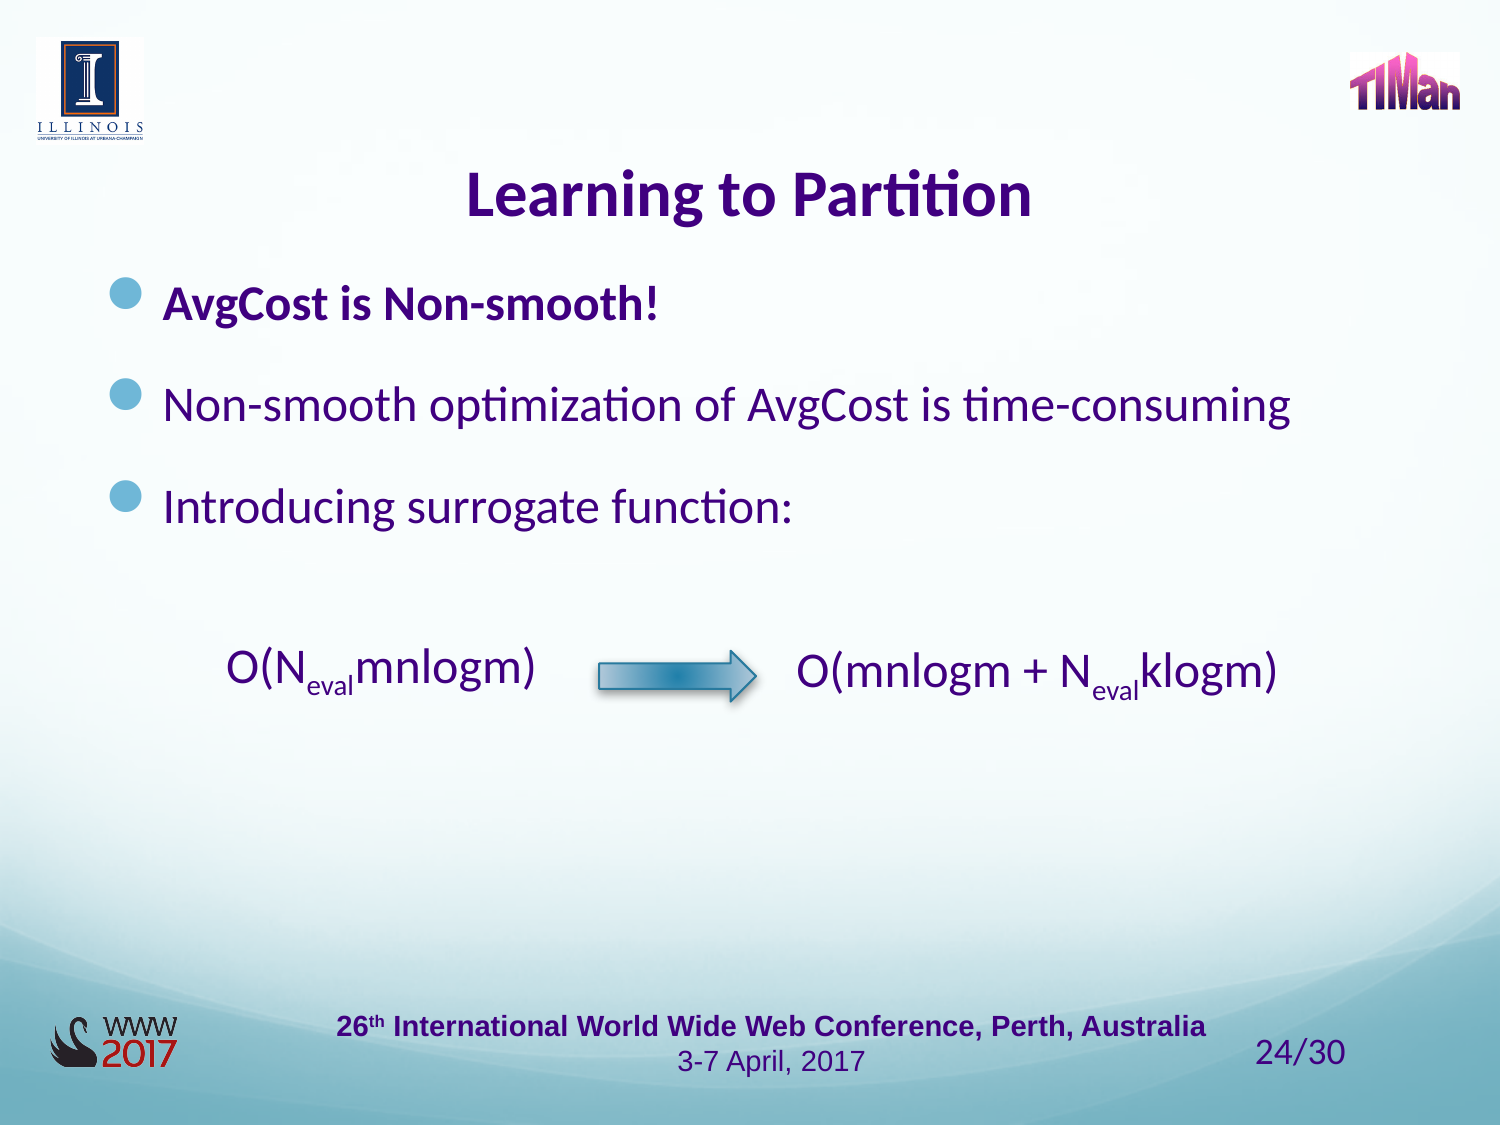

# Learning to Partition
AvgCost is Non-smooth!
Non-smooth optimization of AvgCost is time-consuming
Introducing surrogate function:

O(Nevalmnlogm)
O(mnlogm + Nevalklogm)